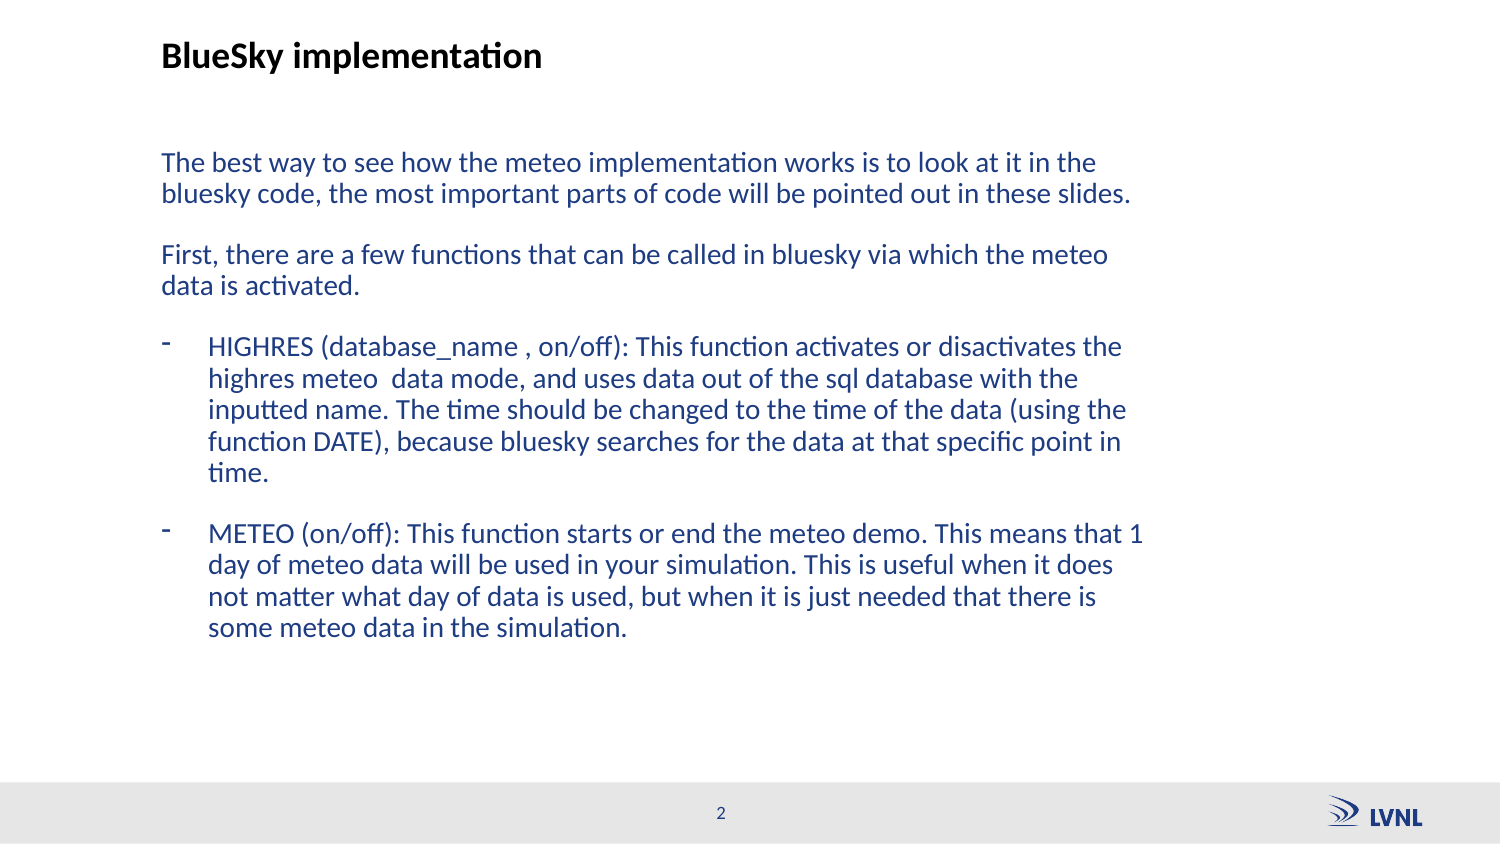

BlueSky implementation
The best way to see how the meteo implementation works is to look at it in the bluesky code, the most important parts of code will be pointed out in these slides.
First, there are a few functions that can be called in bluesky via which the meteo data is activated.
HIGHRES (database_name , on/off): This function activates or disactivates the highres meteo  data mode, and uses data out of the sql database with the inputted name. The time should be changed to the time of the data (using the function DATE), because bluesky searches for the data at that specific point in time.
METEO (on/off): This function starts or end the meteo demo. This means that 1 day of meteo data will be used in your simulation. This is useful when it does not matter what day of data is used, but when it is just needed that there is some meteo data in the simulation.

2